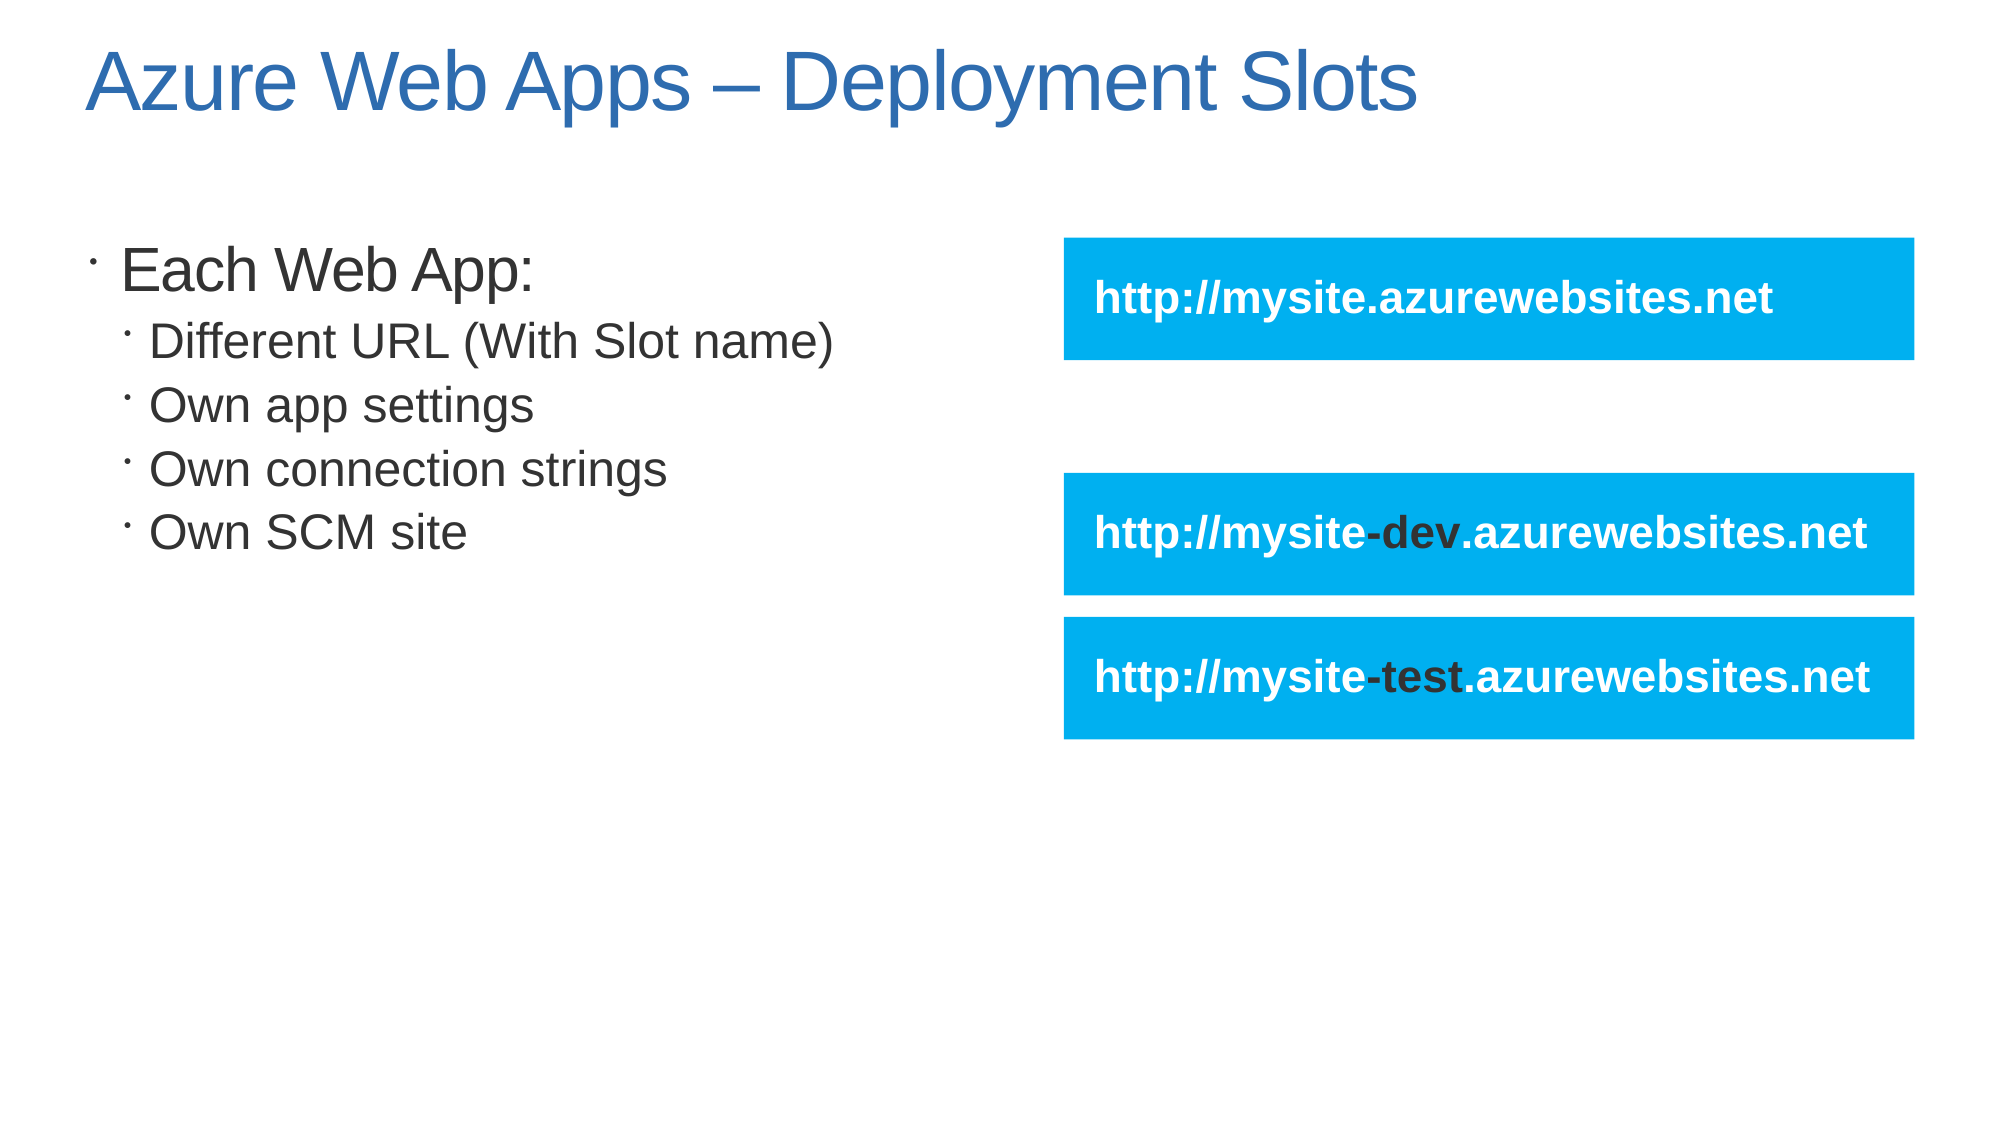

# Azure Web Apps – Deployment Slots
Each Web App:
Different URL (With Slot name)
Own app settings
Own connection strings
Own SCM site

http://mysite.azurewebsites.net
http://mysite-dev.azurewebsites.net
http://mysite-test.azurewebsites.net